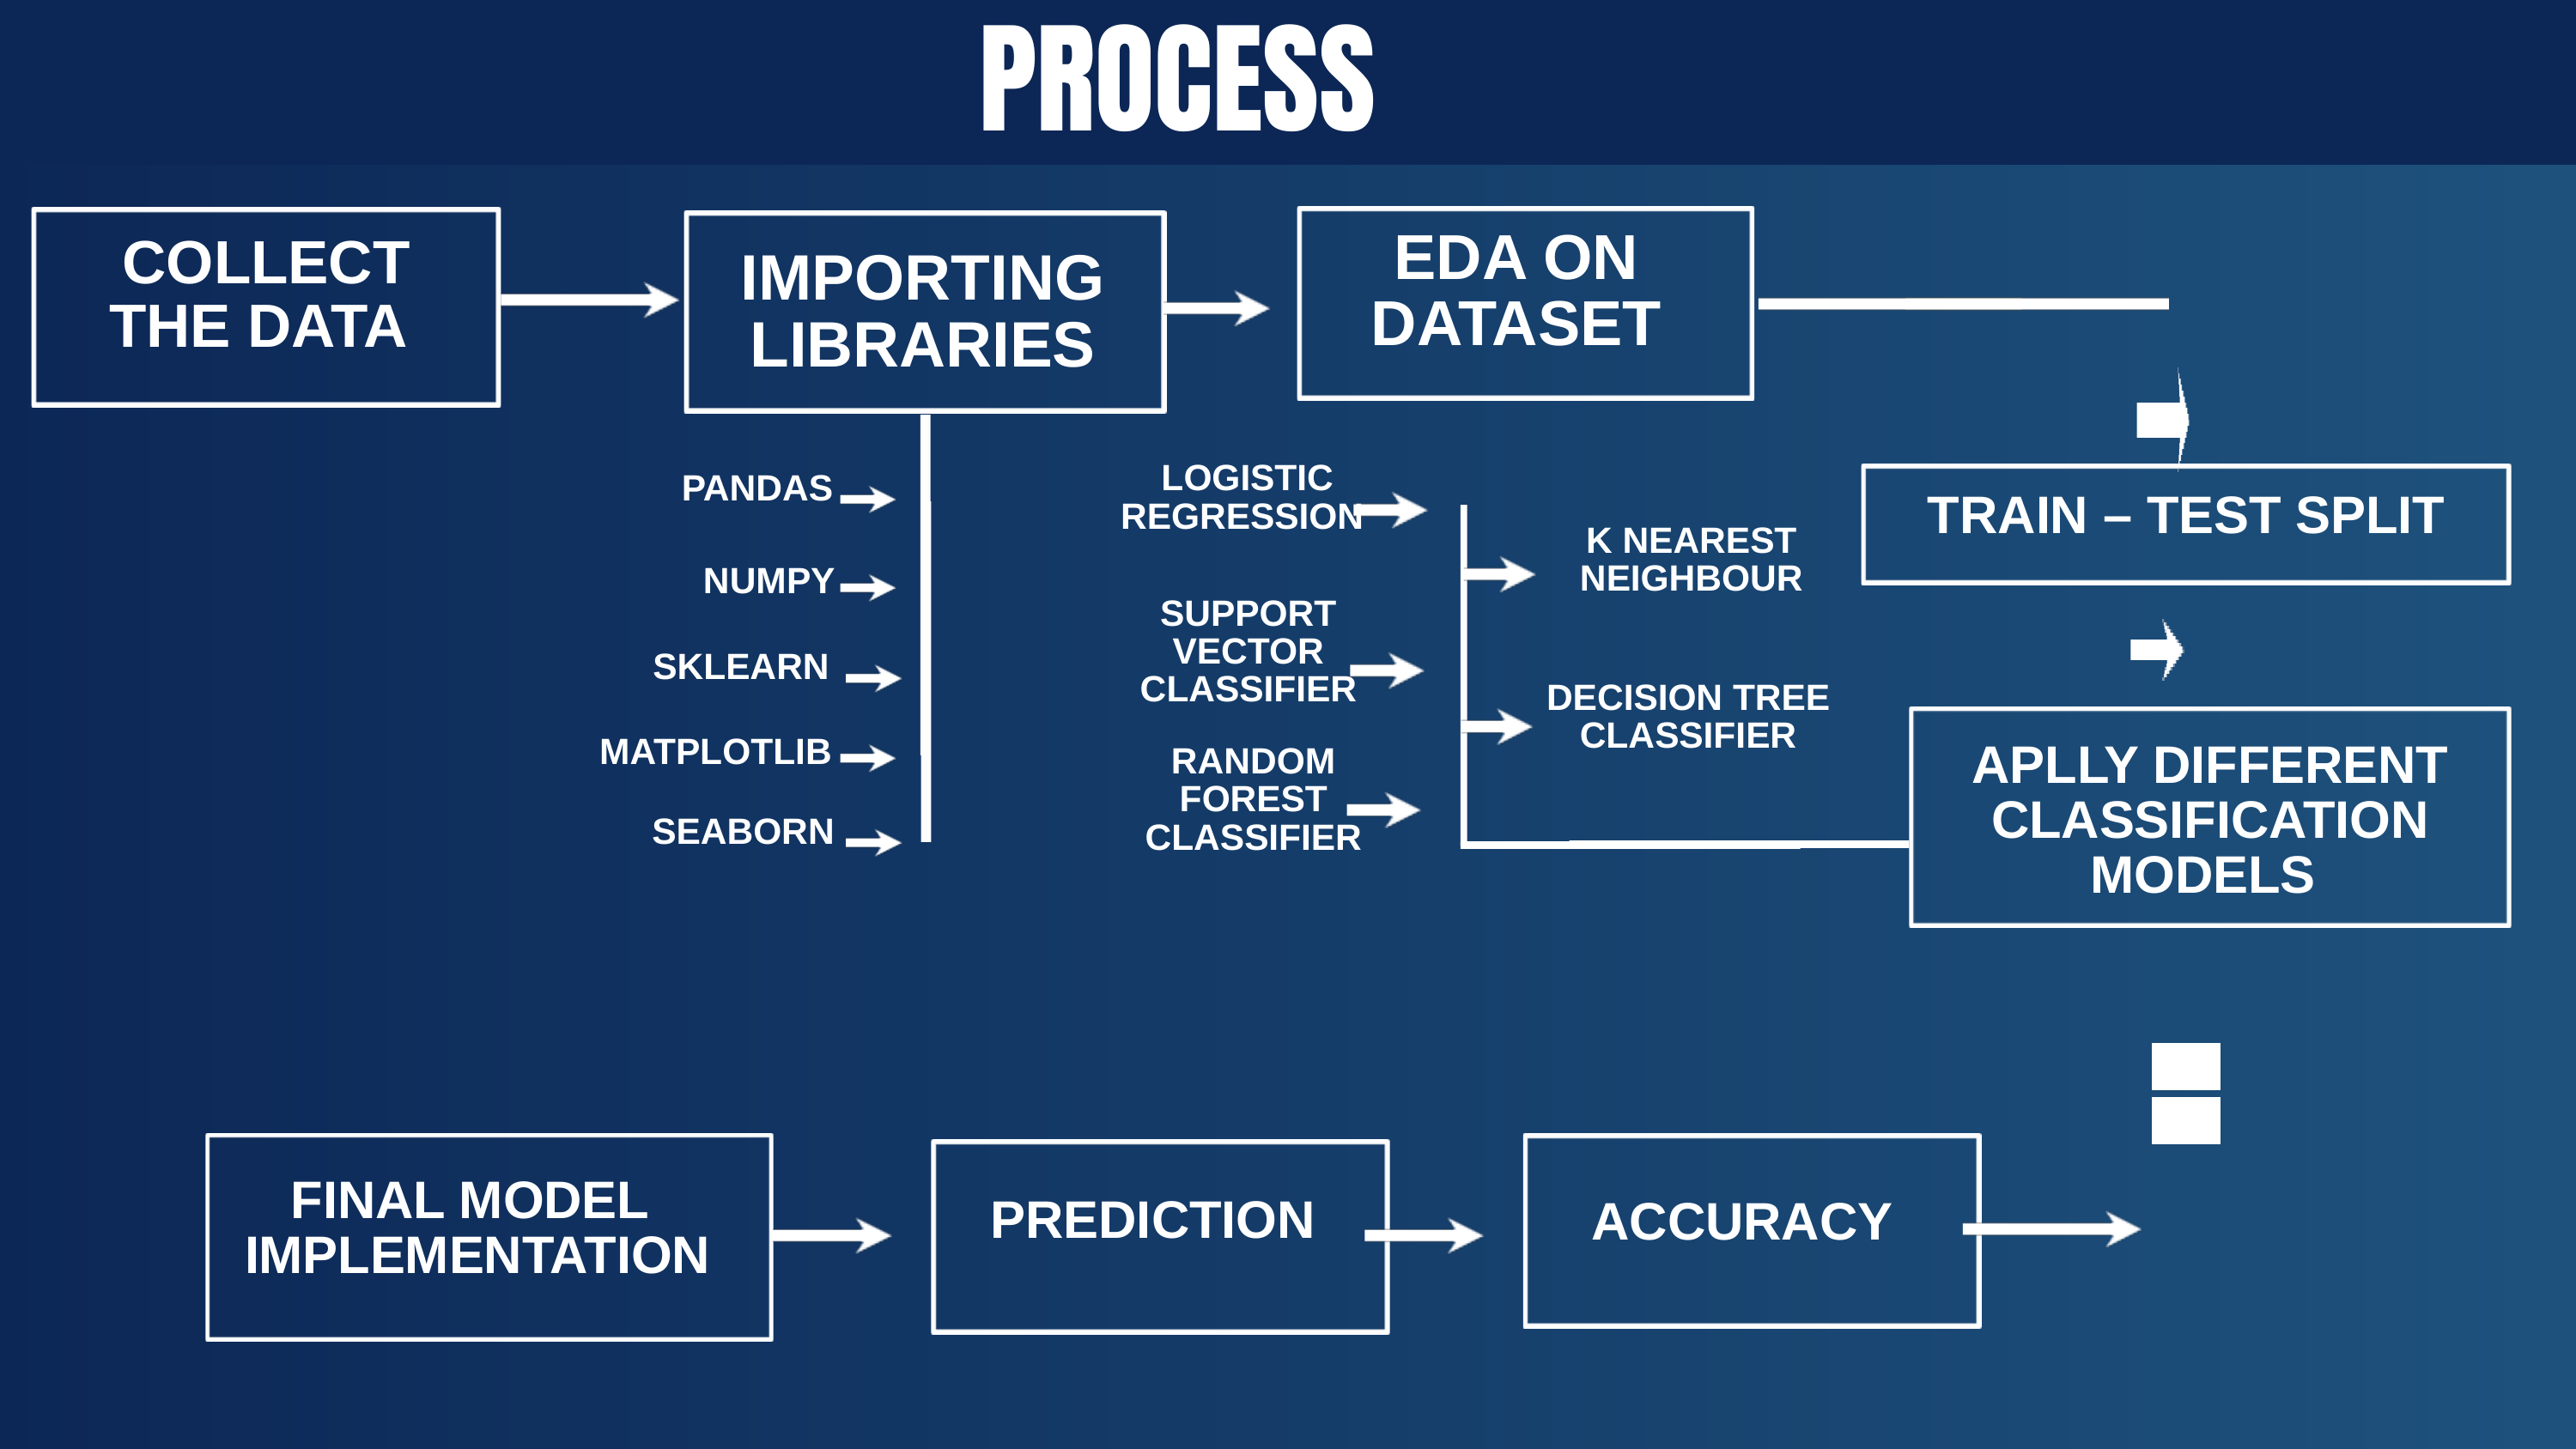

PROCESS

EDA ON DATASET
COLLECT THE DATA
IMPORTING
LIBRARIES

 LOGISTIC REGRESSION

PANDAS

TRAIN – TEST SPLIT
K NEAREST NEIGHBOUR

NUMPY

SUPPORT VECTOR CLASSIFIER

SKLEARN

DECISION TREE CLASSIFIER

MATPLOTLIB
APLLY DIFFERENT CLASSIFICATION MODELS
RANDOM FOREST CLASSIFIER

SEABORN

FINAL MODEL
 IMPLEMENTATION

PREDICTION
ACCURACY